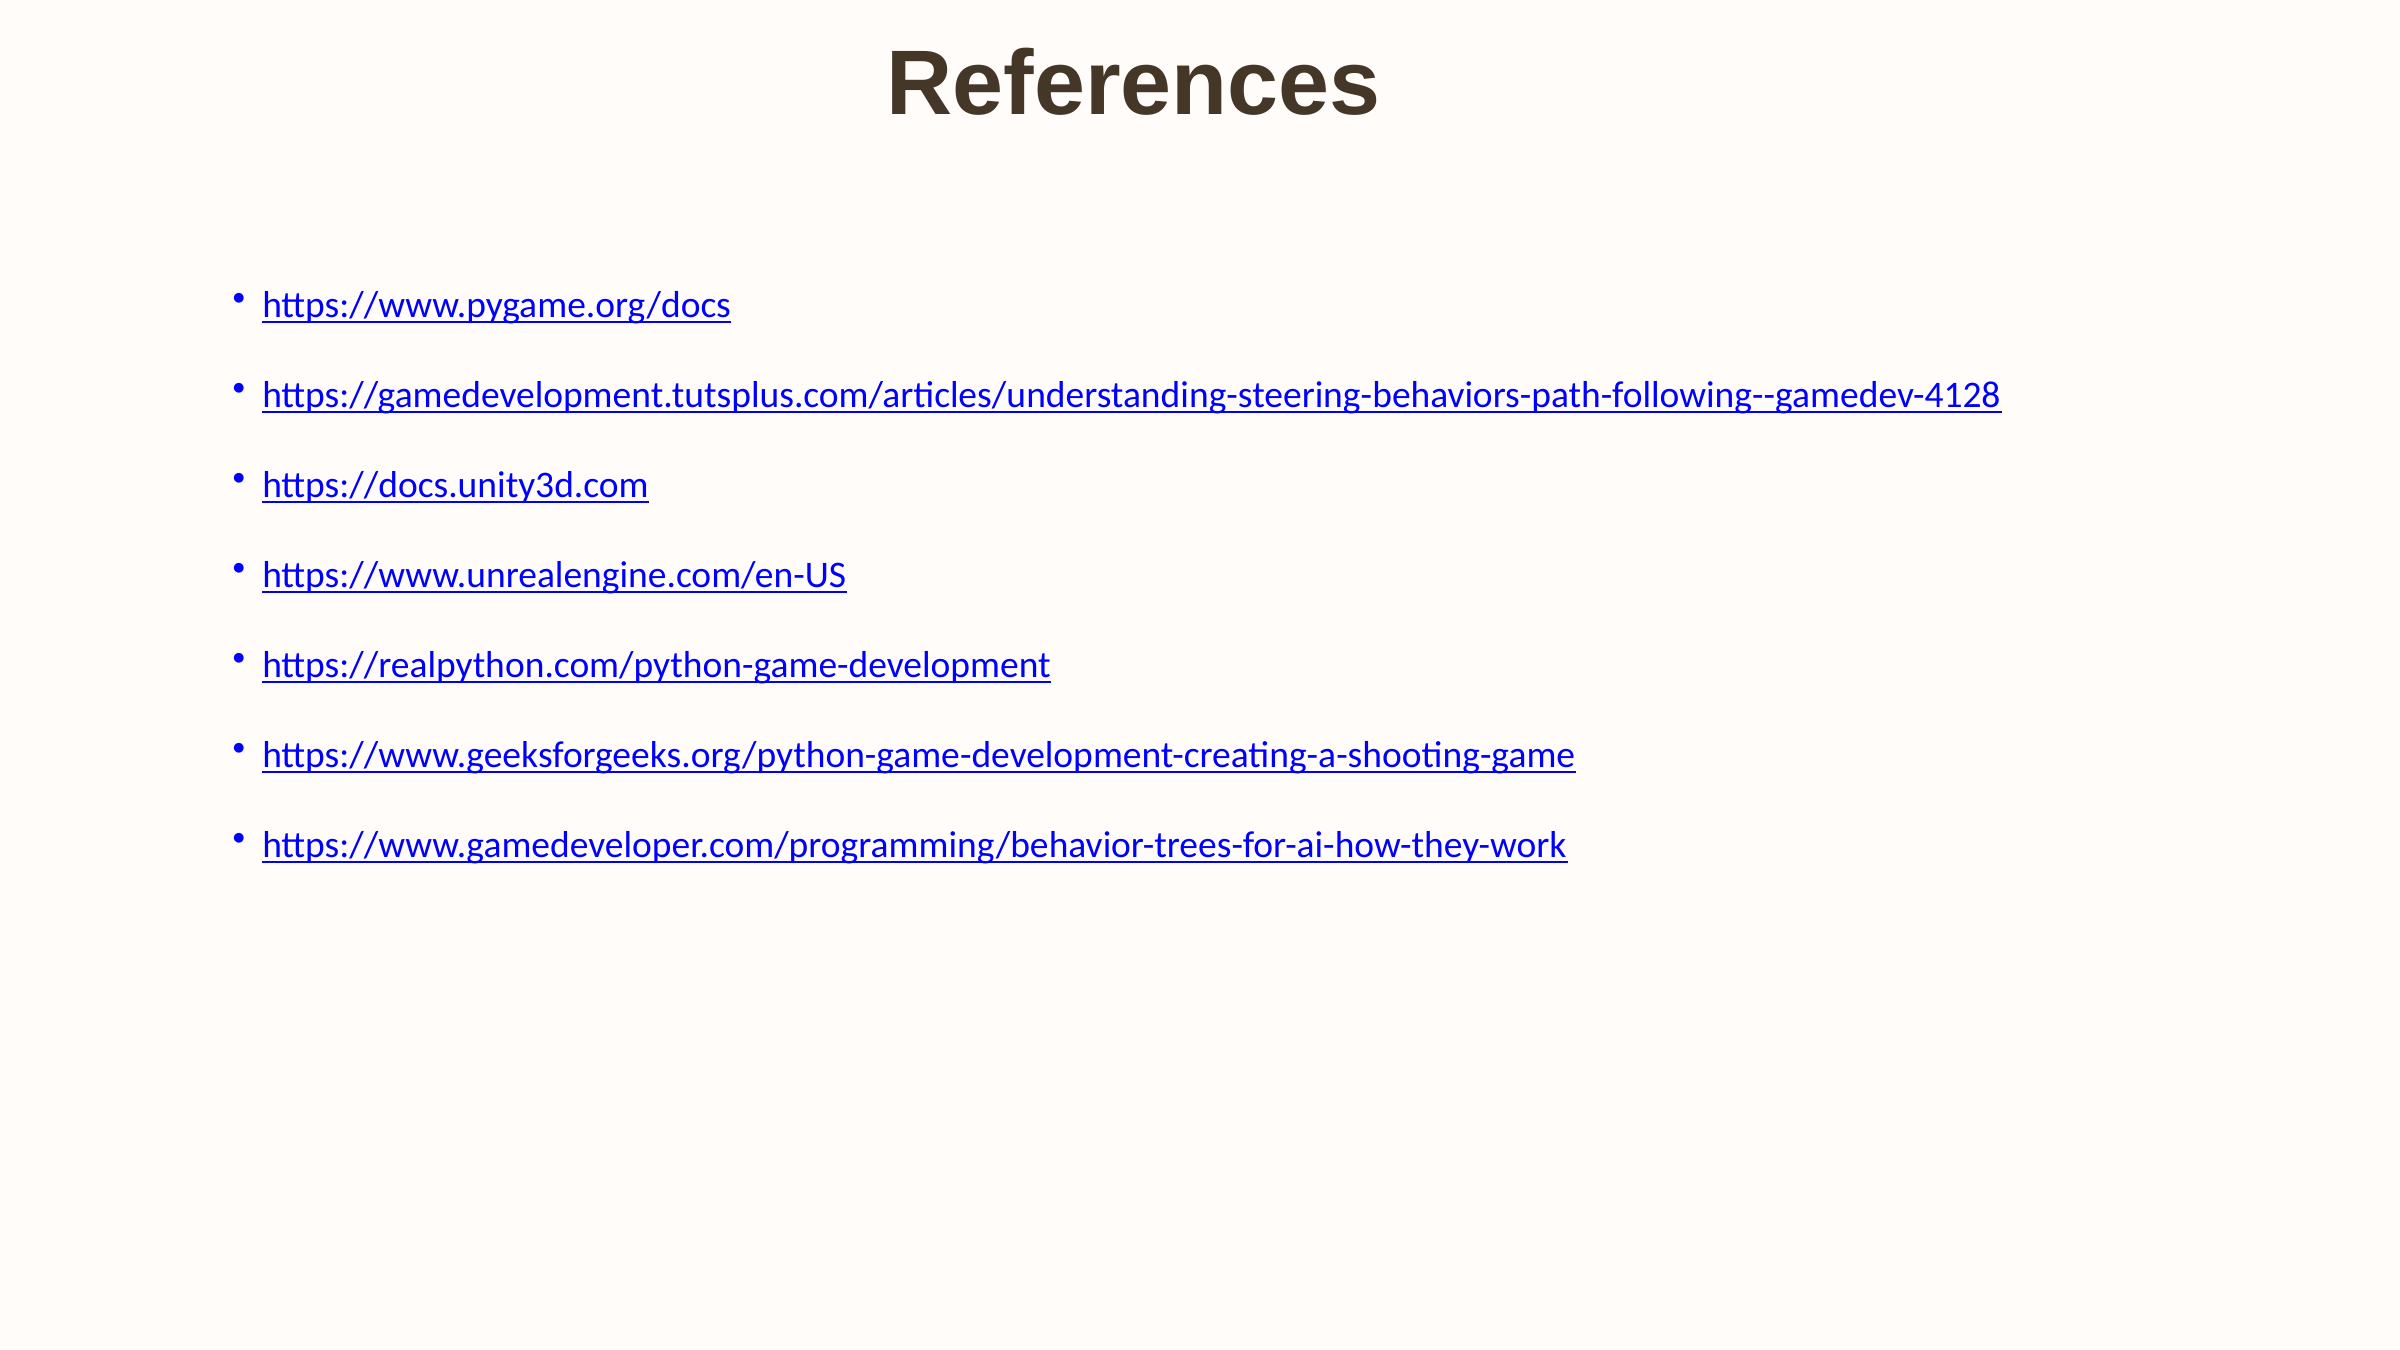

References
https://www.pygame.org/docs

https://gamedevelopment.tutsplus.com/articles/understanding-steering-behaviors-path-following--gamedev-4128

https://docs.unity3d.com

https://www.unrealengine.com/en-US

https://realpython.com/python-game-development

https://www.geeksforgeeks.org/python-game-development-creating-a-shooting-game

https://www.gamedeveloper.com/programming/behavior-trees-for-ai-how-they-work